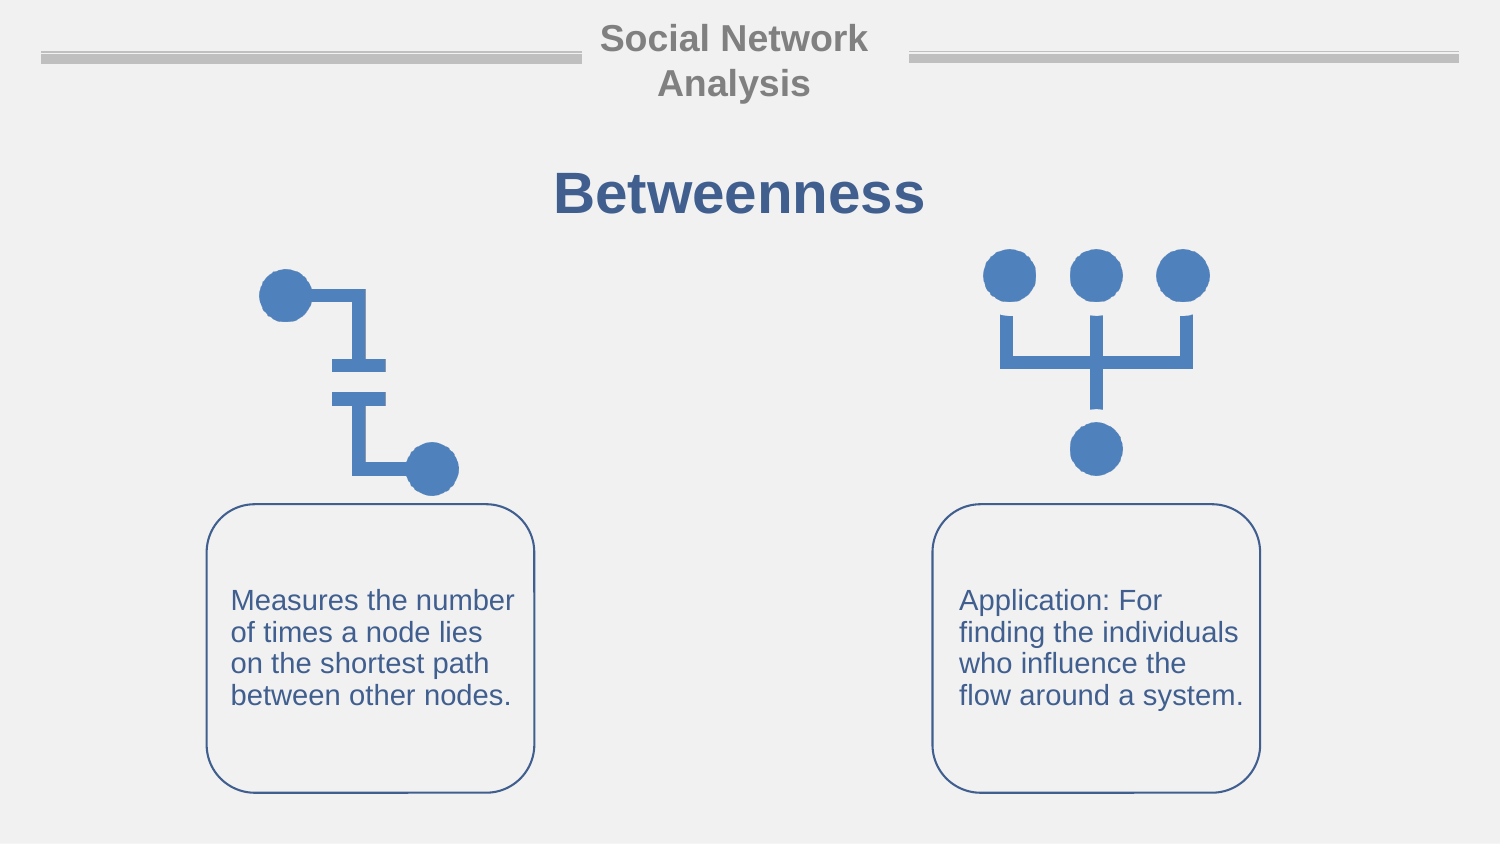

Social Network Analysis
Betweenness

Measures the number of times a node lies on the shortest path between other nodes.

Application: For finding the individuals who influence the flow around a system.